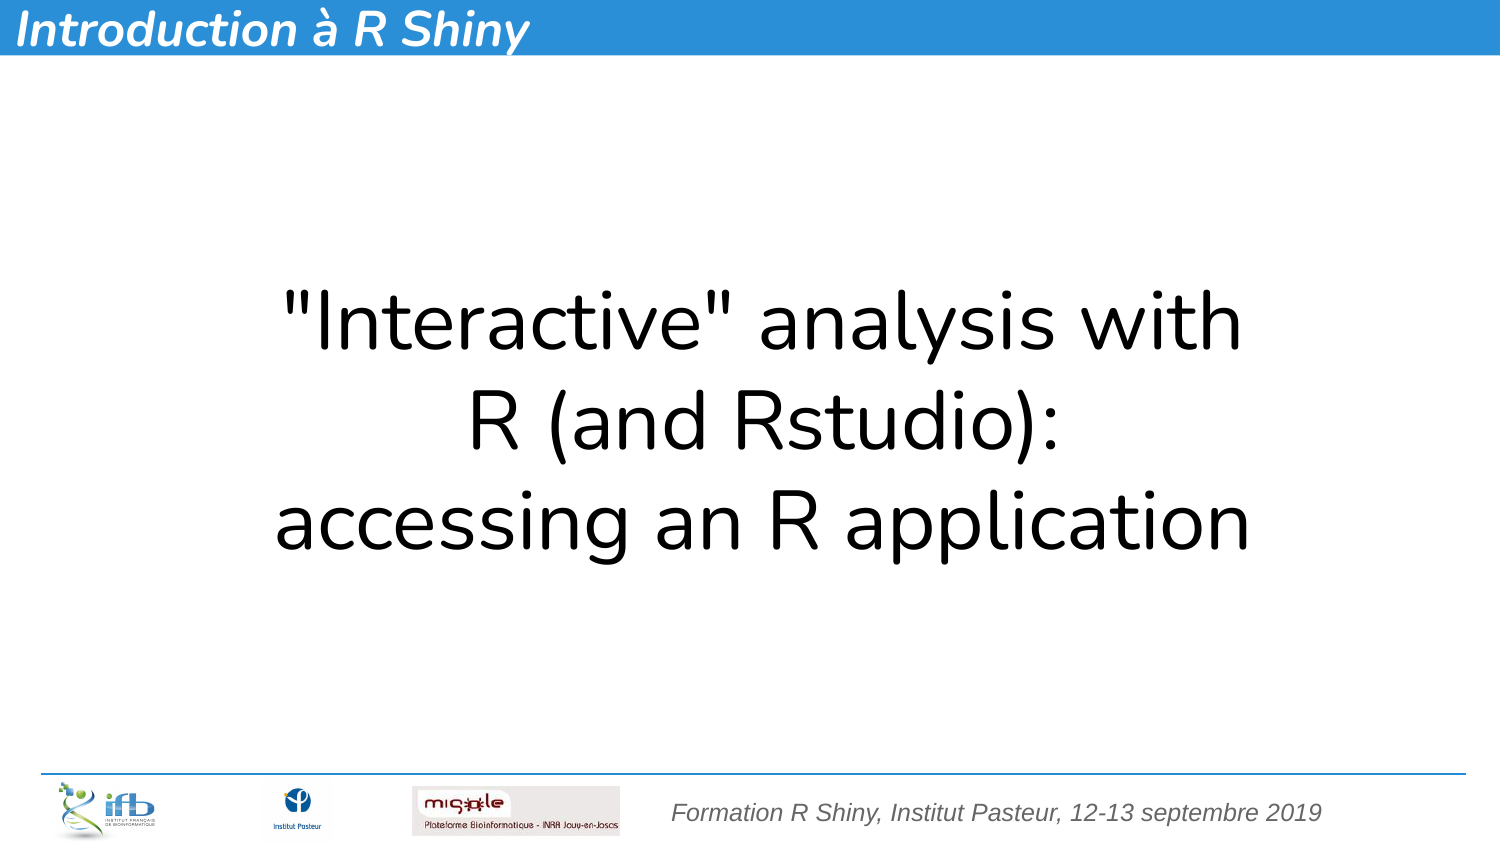

# Introduction à R Shiny
"Interactive" analysis with
R (and Rstudio):
accessing an R application